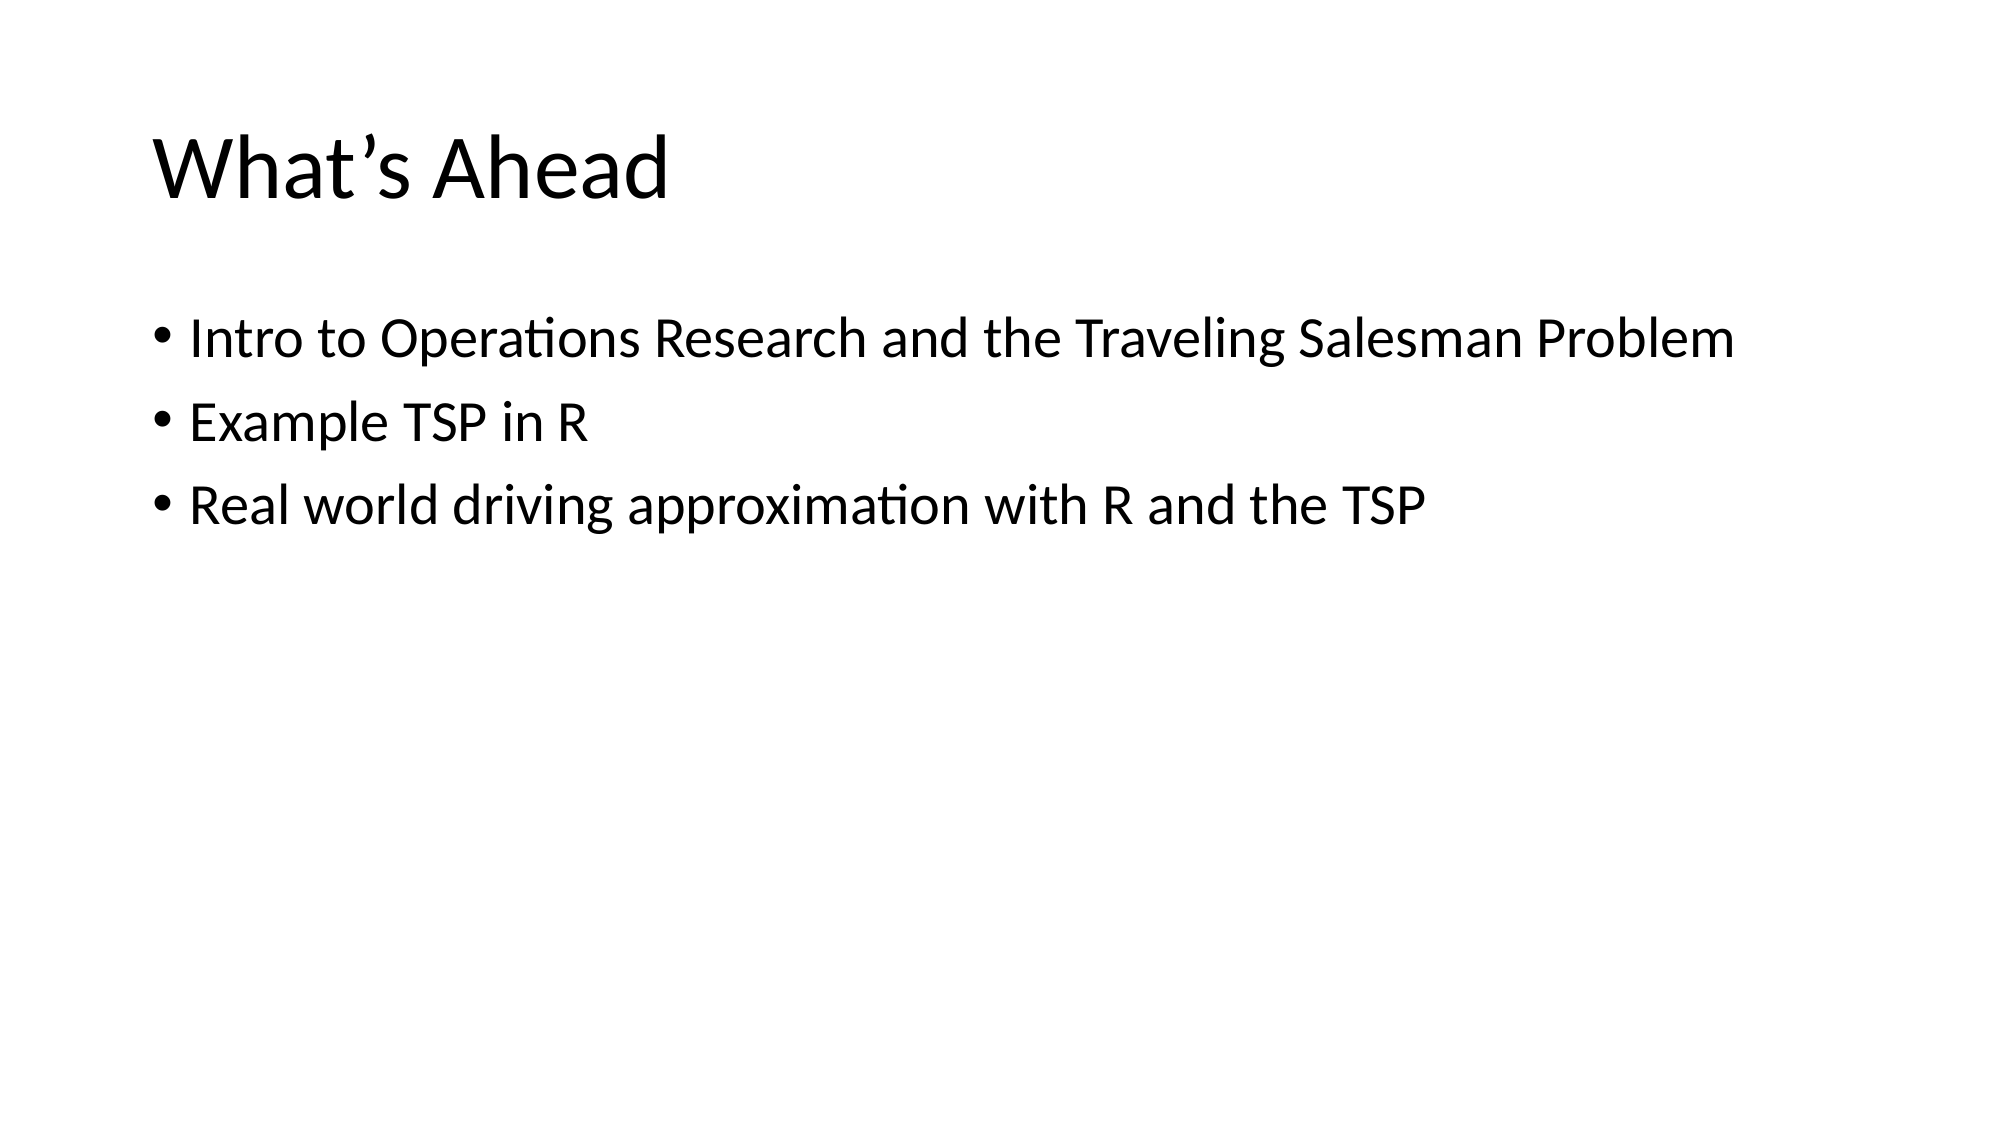

# What’s Ahead
Intro to Operations Research and the Traveling Salesman Problem
Example TSP in R
Real world driving approximation with R and the TSP